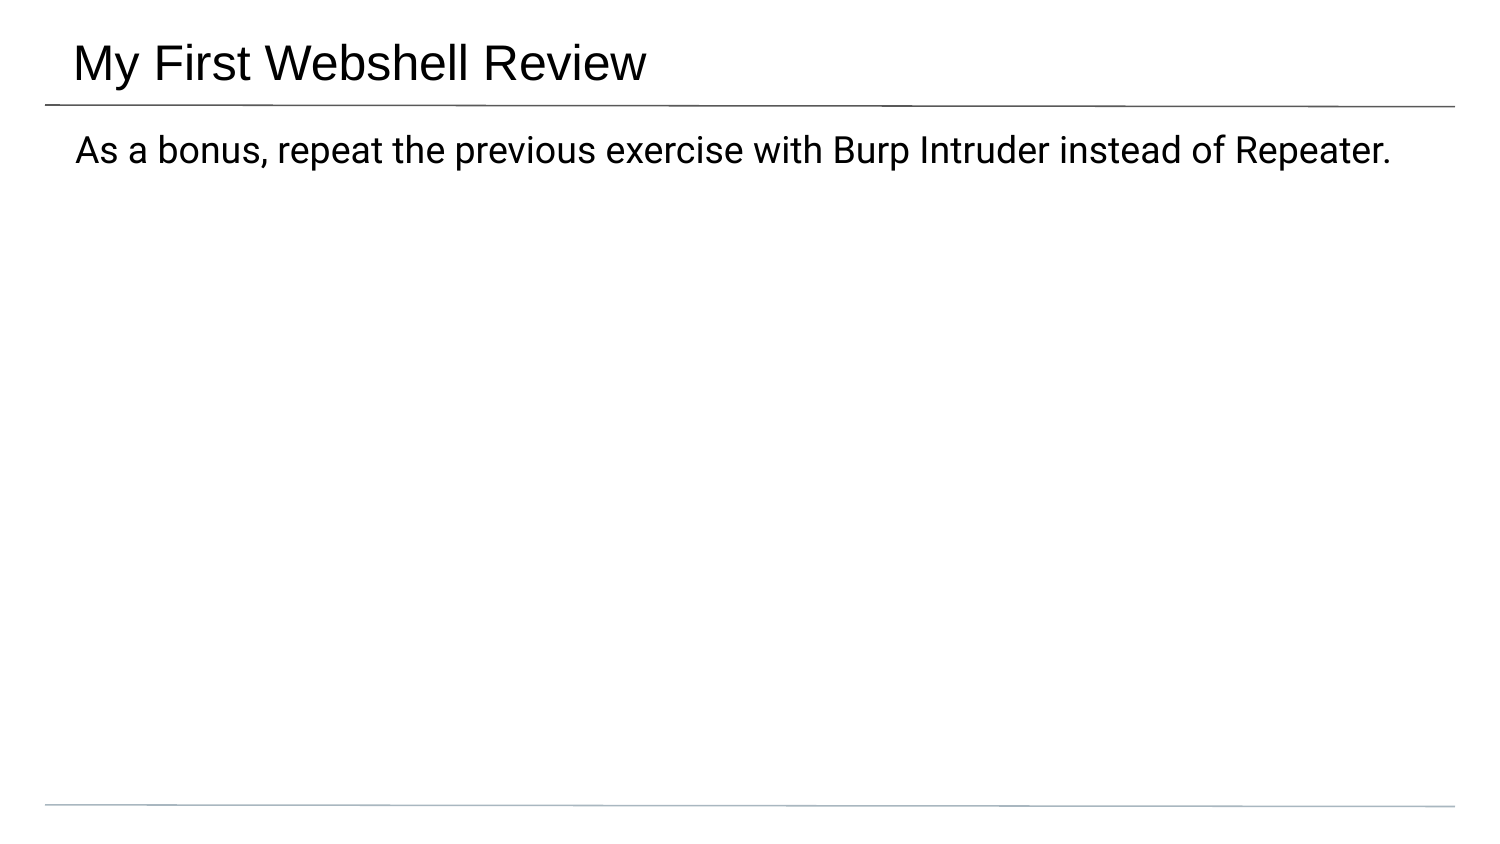

# My First Webshell Review
As a bonus, repeat the previous exercise with Burp Intruder instead of Repeater.